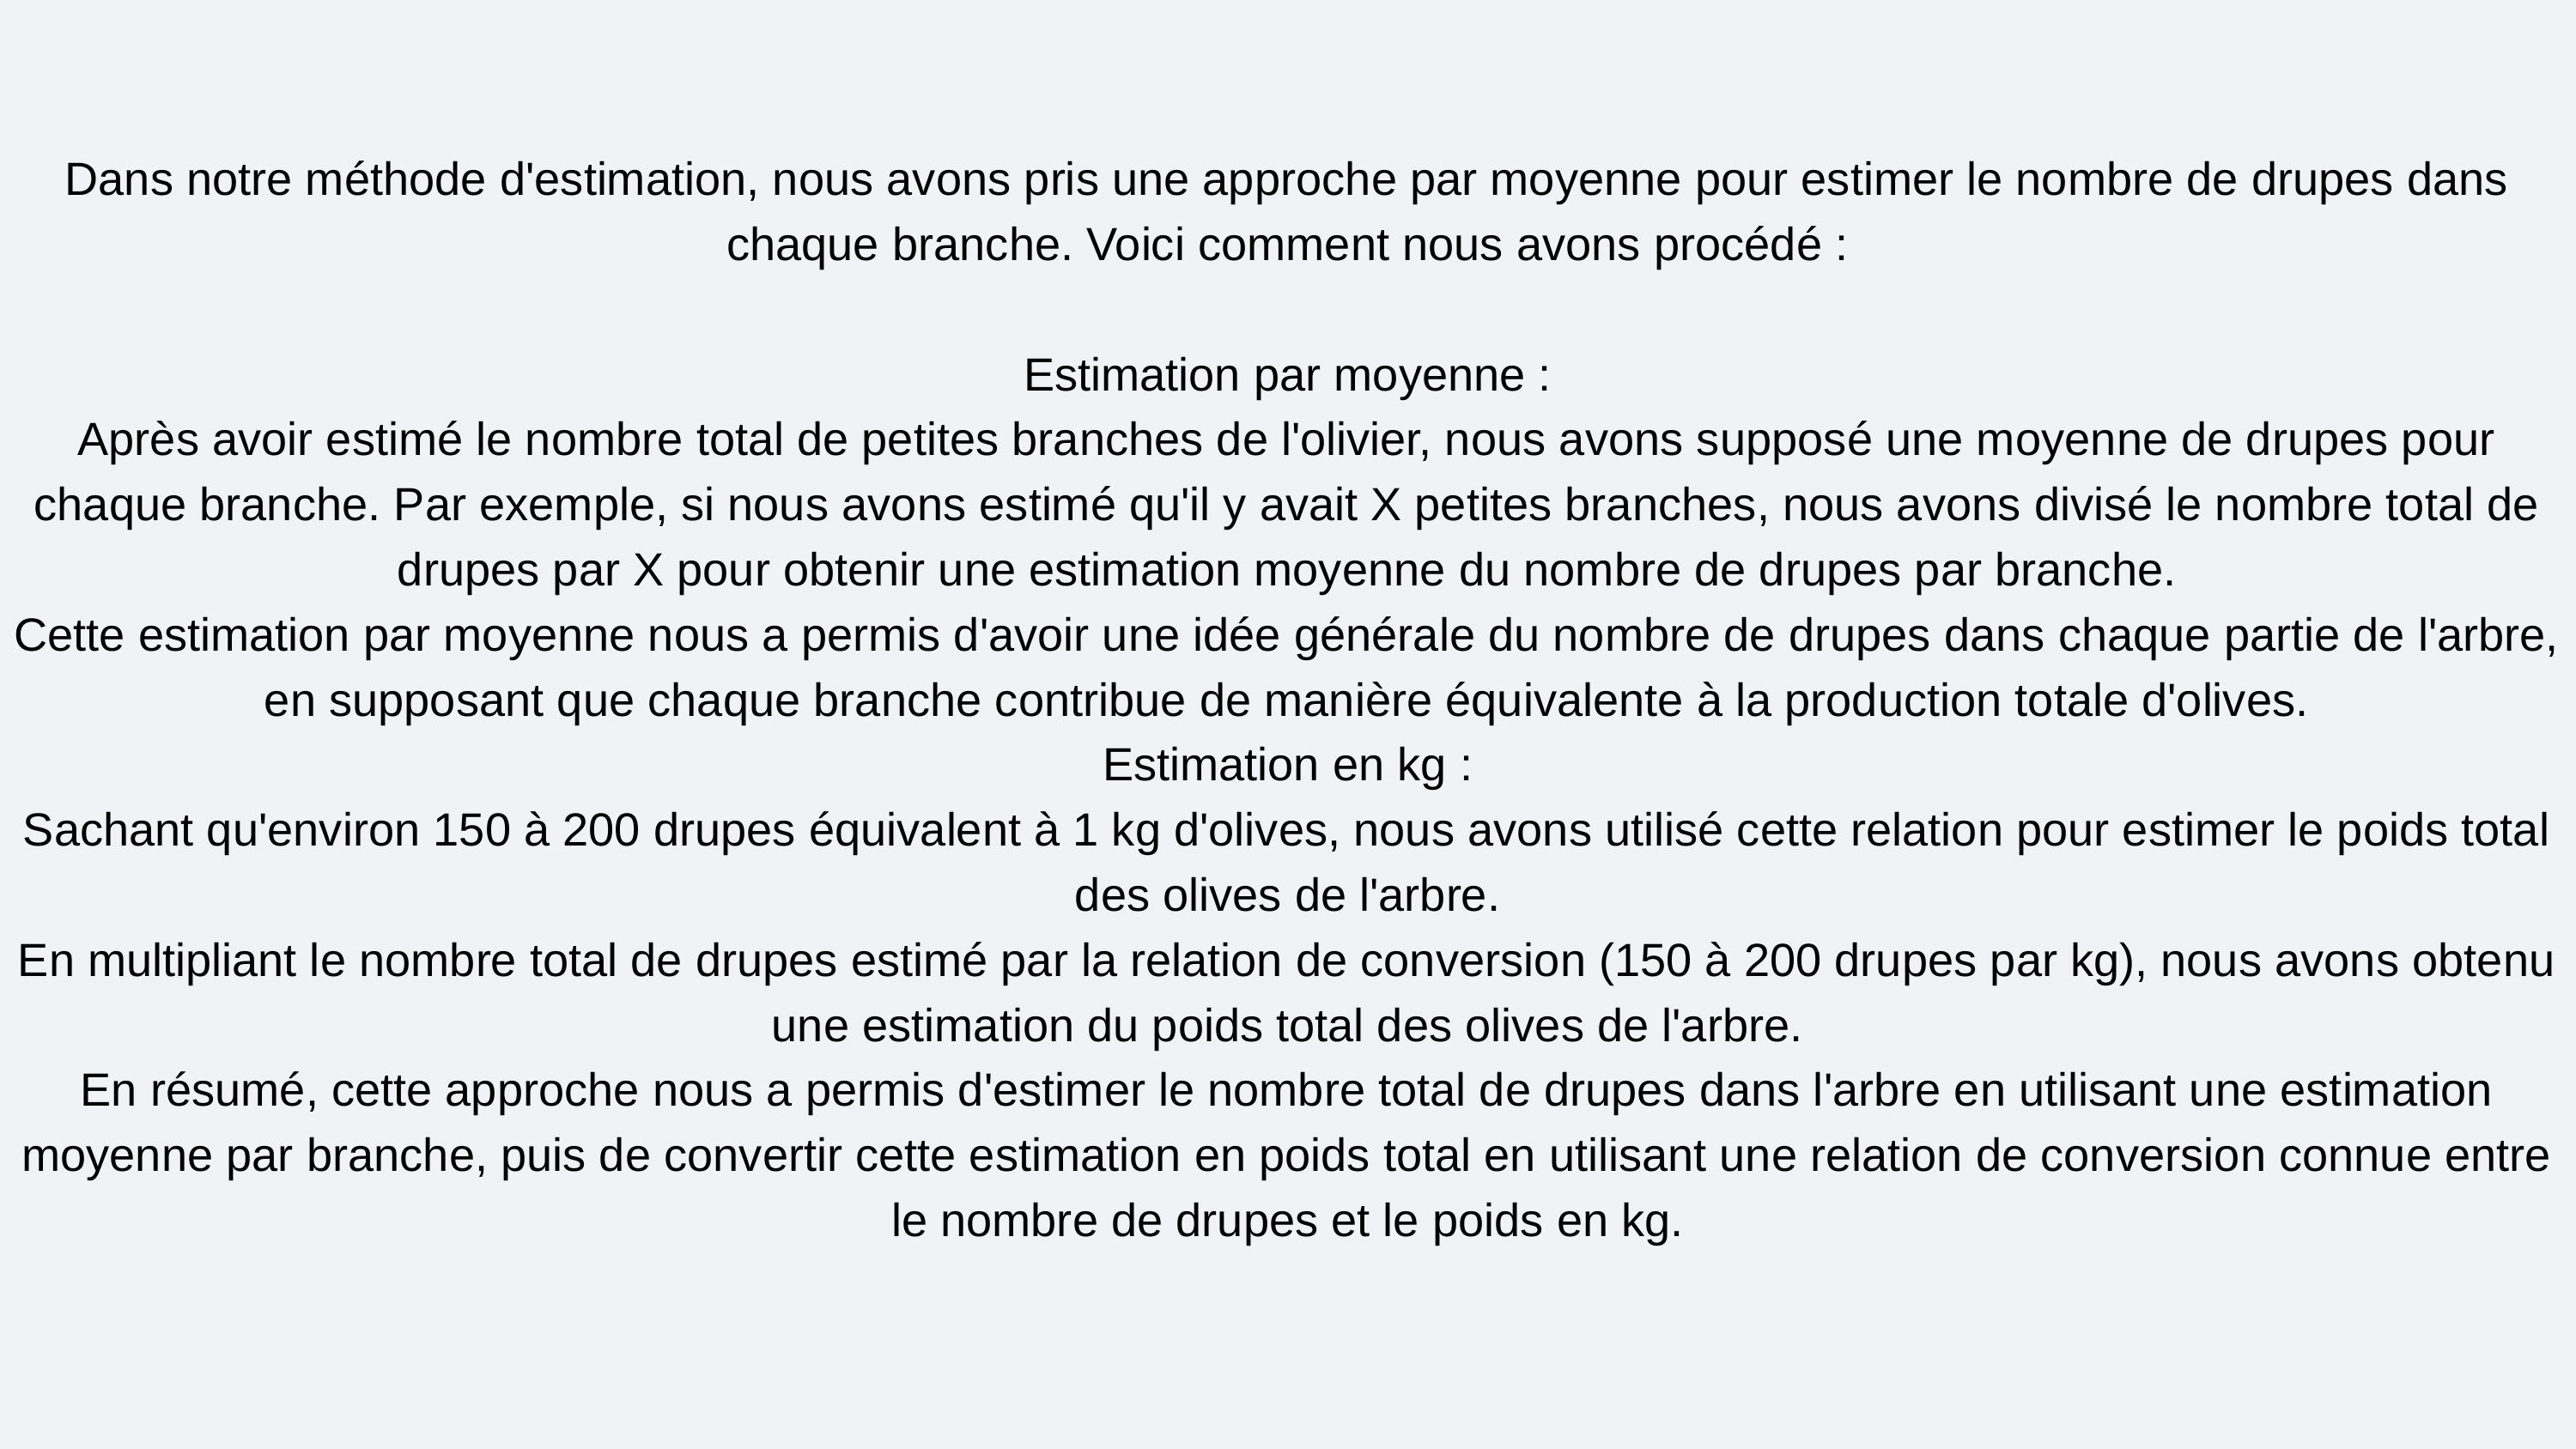

Dans notre méthode d'estimation, nous avons pris une approche par moyenne pour estimer le nombre de drupes dans chaque branche. Voici comment nous avons procédé :

Estimation par moyenne :
Après avoir estimé le nombre total de petites branches de l'olivier, nous avons supposé une moyenne de drupes pour chaque branche. Par exemple, si nous avons estimé qu'il y avait X petites branches, nous avons divisé le nombre total de drupes par X pour obtenir une estimation moyenne du nombre de drupes par branche.
Cette estimation par moyenne nous a permis d'avoir une idée générale du nombre de drupes dans chaque partie de l'arbre, en supposant que chaque branche contribue de manière équivalente à la production totale d'olives.
Estimation en kg :
Sachant qu'environ 150 à 200 drupes équivalent à 1 kg d'olives, nous avons utilisé cette relation pour estimer le poids total des olives de l'arbre.
En multipliant le nombre total de drupes estimé par la relation de conversion (150 à 200 drupes par kg), nous avons obtenu une estimation du poids total des olives de l'arbre.
En résumé, cette approche nous a permis d'estimer le nombre total de drupes dans l'arbre en utilisant une estimation moyenne par branche, puis de convertir cette estimation en poids total en utilisant une relation de conversion connue entre le nombre de drupes et le poids en kg.